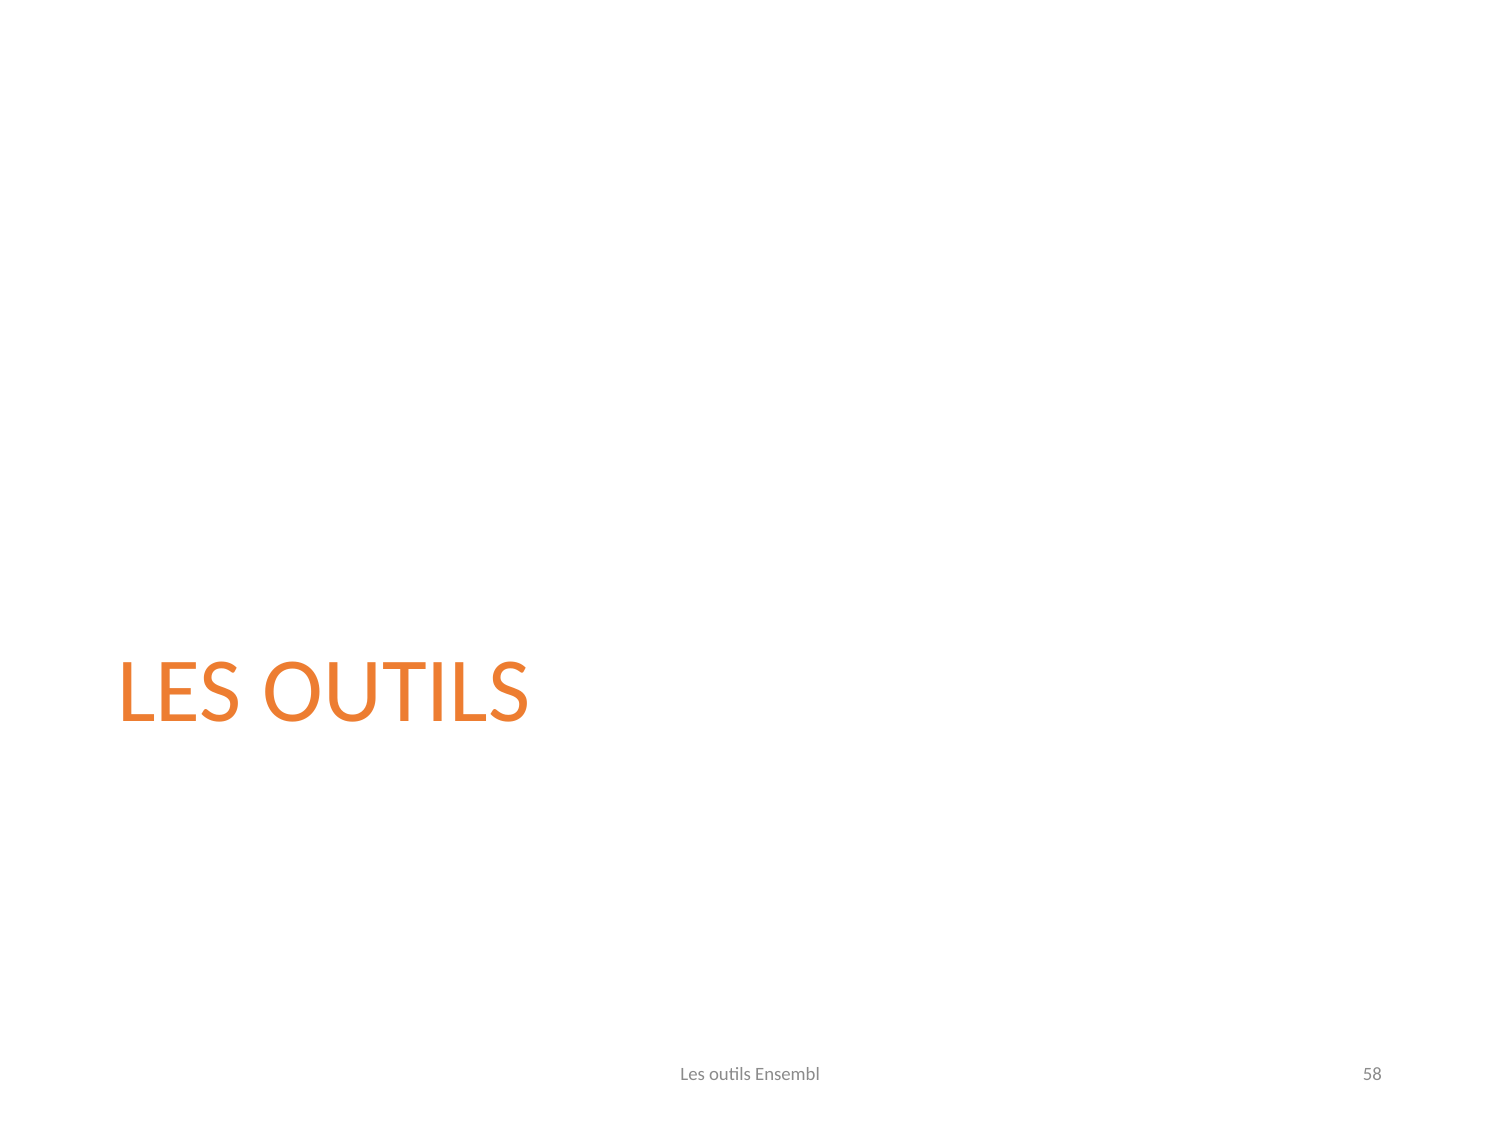

# LES OUTILS

Les outils Ensembl
58